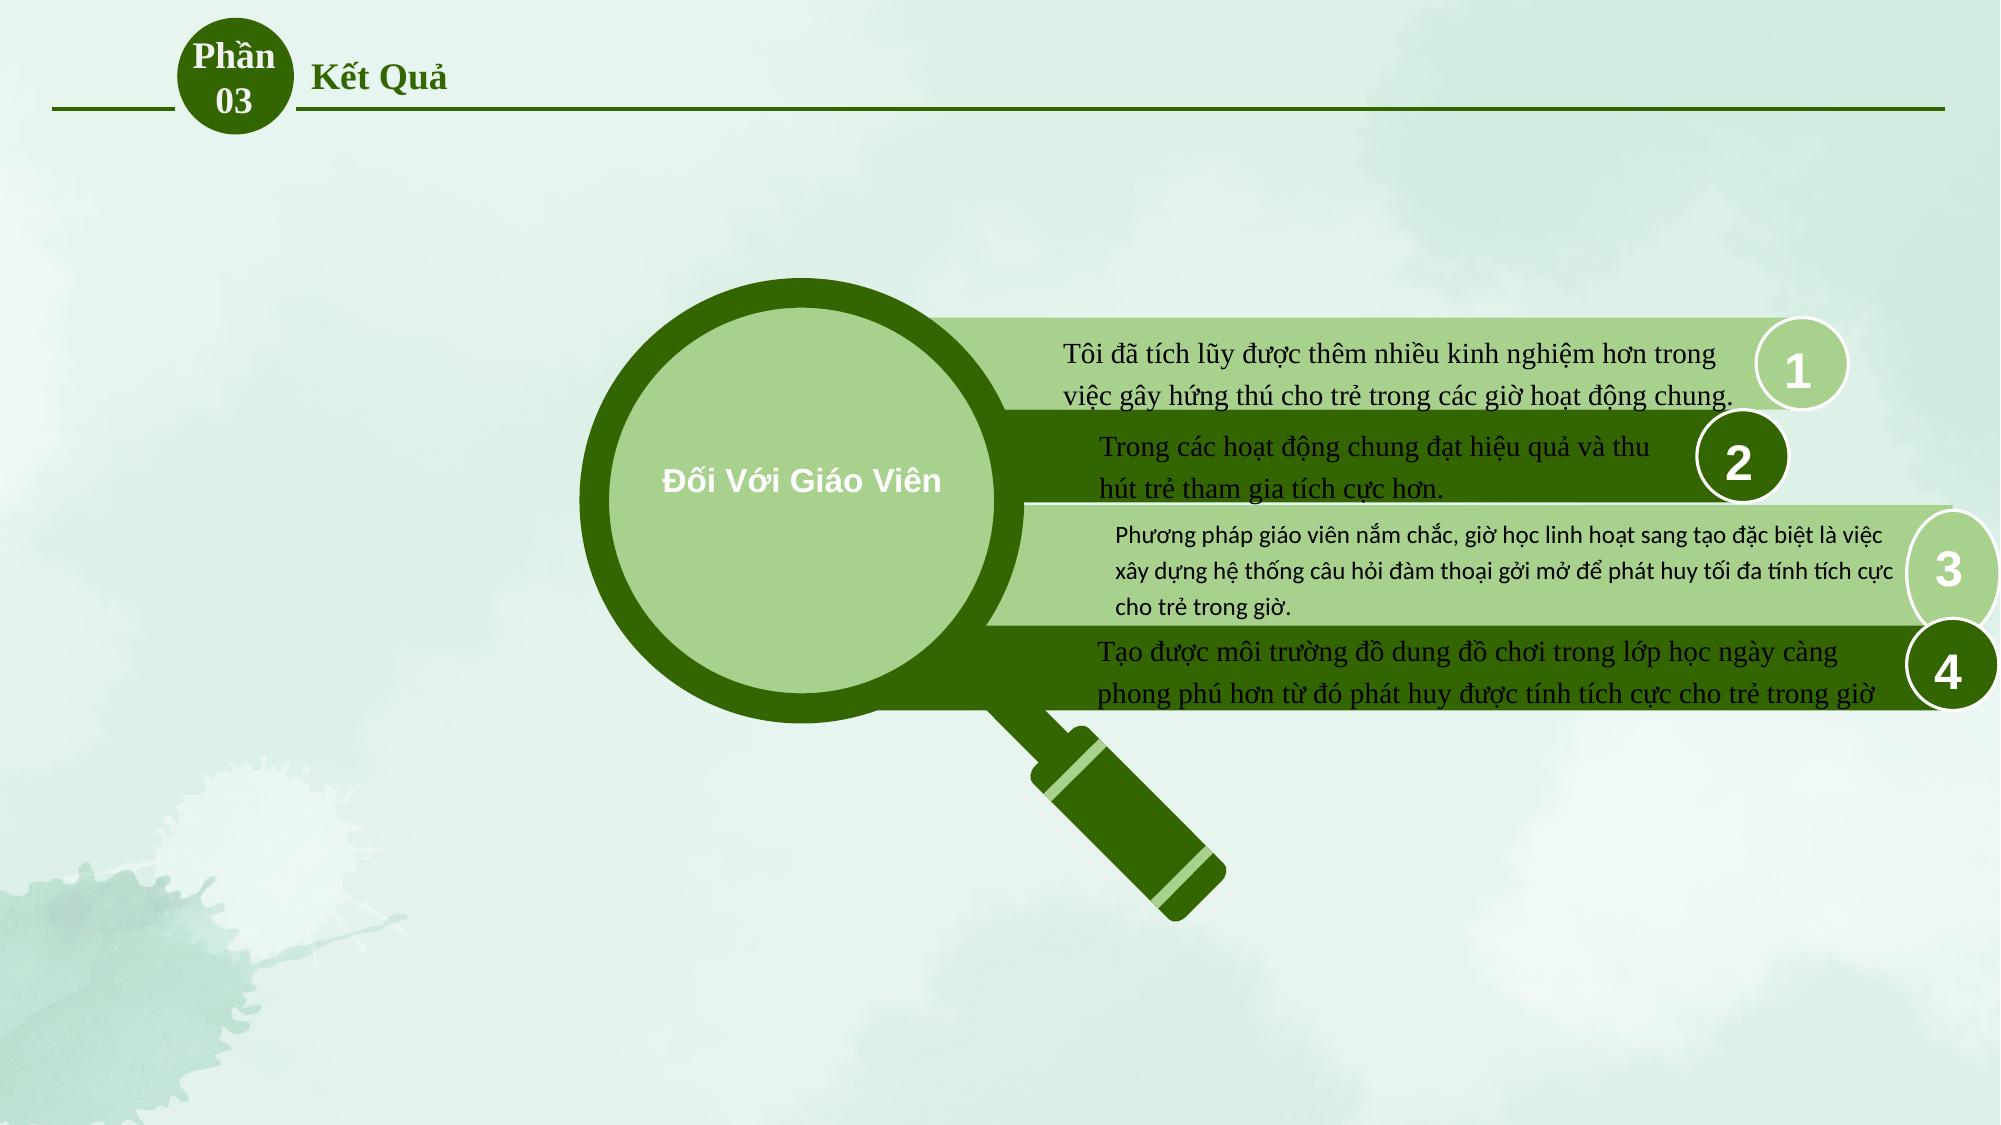

Phần 03

Kết Quả
ADD TITLE TEXT

1
Tôi đã tích lũy được thêm nhiều kinh nghiệm hơn trong việc gây hứng thú cho trẻ trong các giờ hoạt động chung.
Hope is a good thing and maybe the best of things. And no good thing ever dies.

2
Trong các hoạt động chung đạt hiệu quả và thu hút trẻ tham gia tích cực hơn.
Đối Với Giáo Viên
ADD TITLE TEXT

3
Phương pháp giáo viên nắm chắc, giờ học linh hoạt sang tạo đặc biệt là việc xây dựng hệ thống câu hỏi đàm thoại gởi mở để phát huy tối đa tính tích cực cho trẻ trong giờ.
Hope is a good thing and maybe the best of things. And no good thing ever dies.
4

Tạo được môi trường đồ dung đồ chơi trong lớp học ngày càng  phong phú hơn từ đó phát huy được tính tích cực cho trẻ trong giờ
ADD TITLE TEXT
Hope is a good thing and maybe the best of things. And no good thing ever dies.